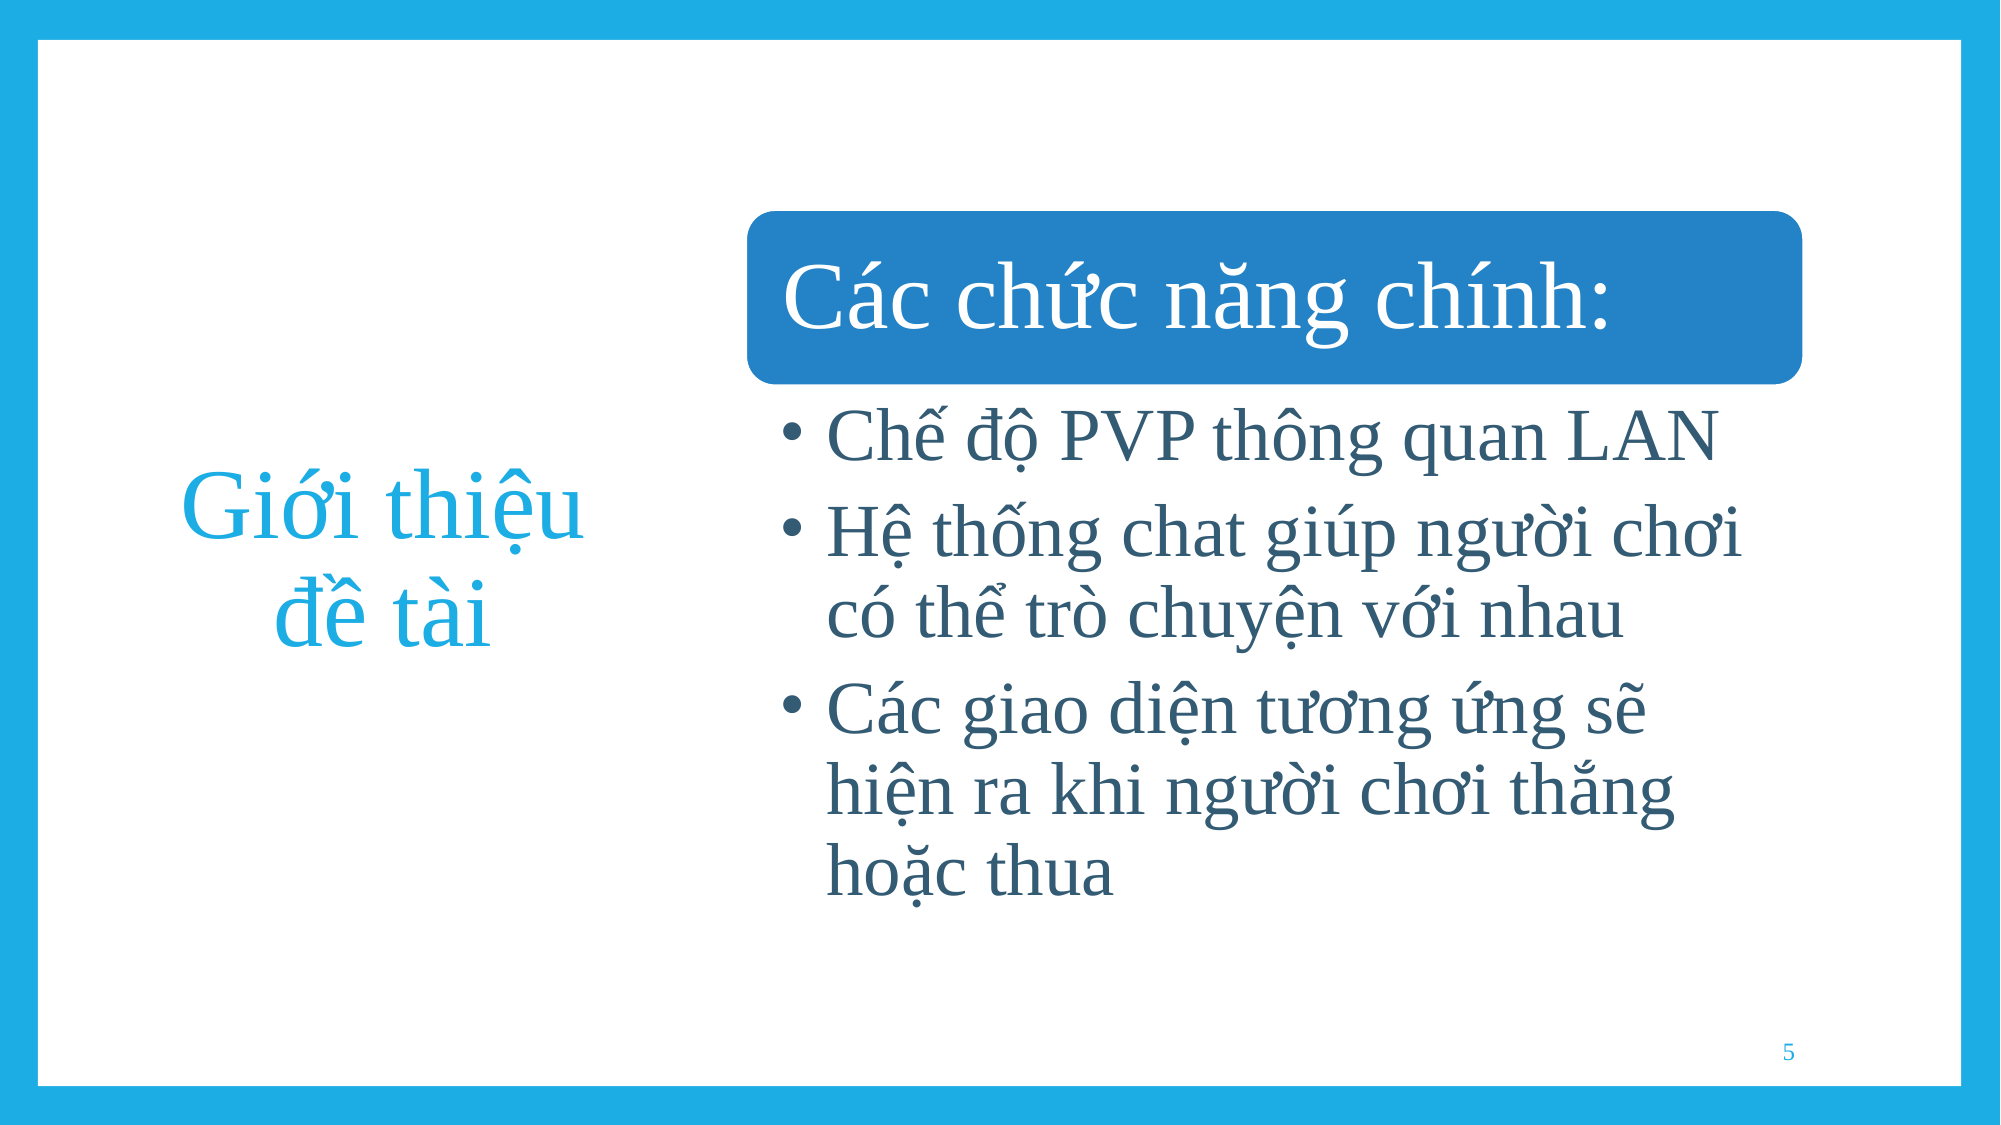

# Giới thiệu đề tài

Các chức năng chính:

Chế độ PVP thông quan LAN
Hệ thống chat giúp người chơi có thể trò chuyện với nhau
Các giao diện tương ứng sẽ hiện ra khi người chơi thắng hoặc thua
5